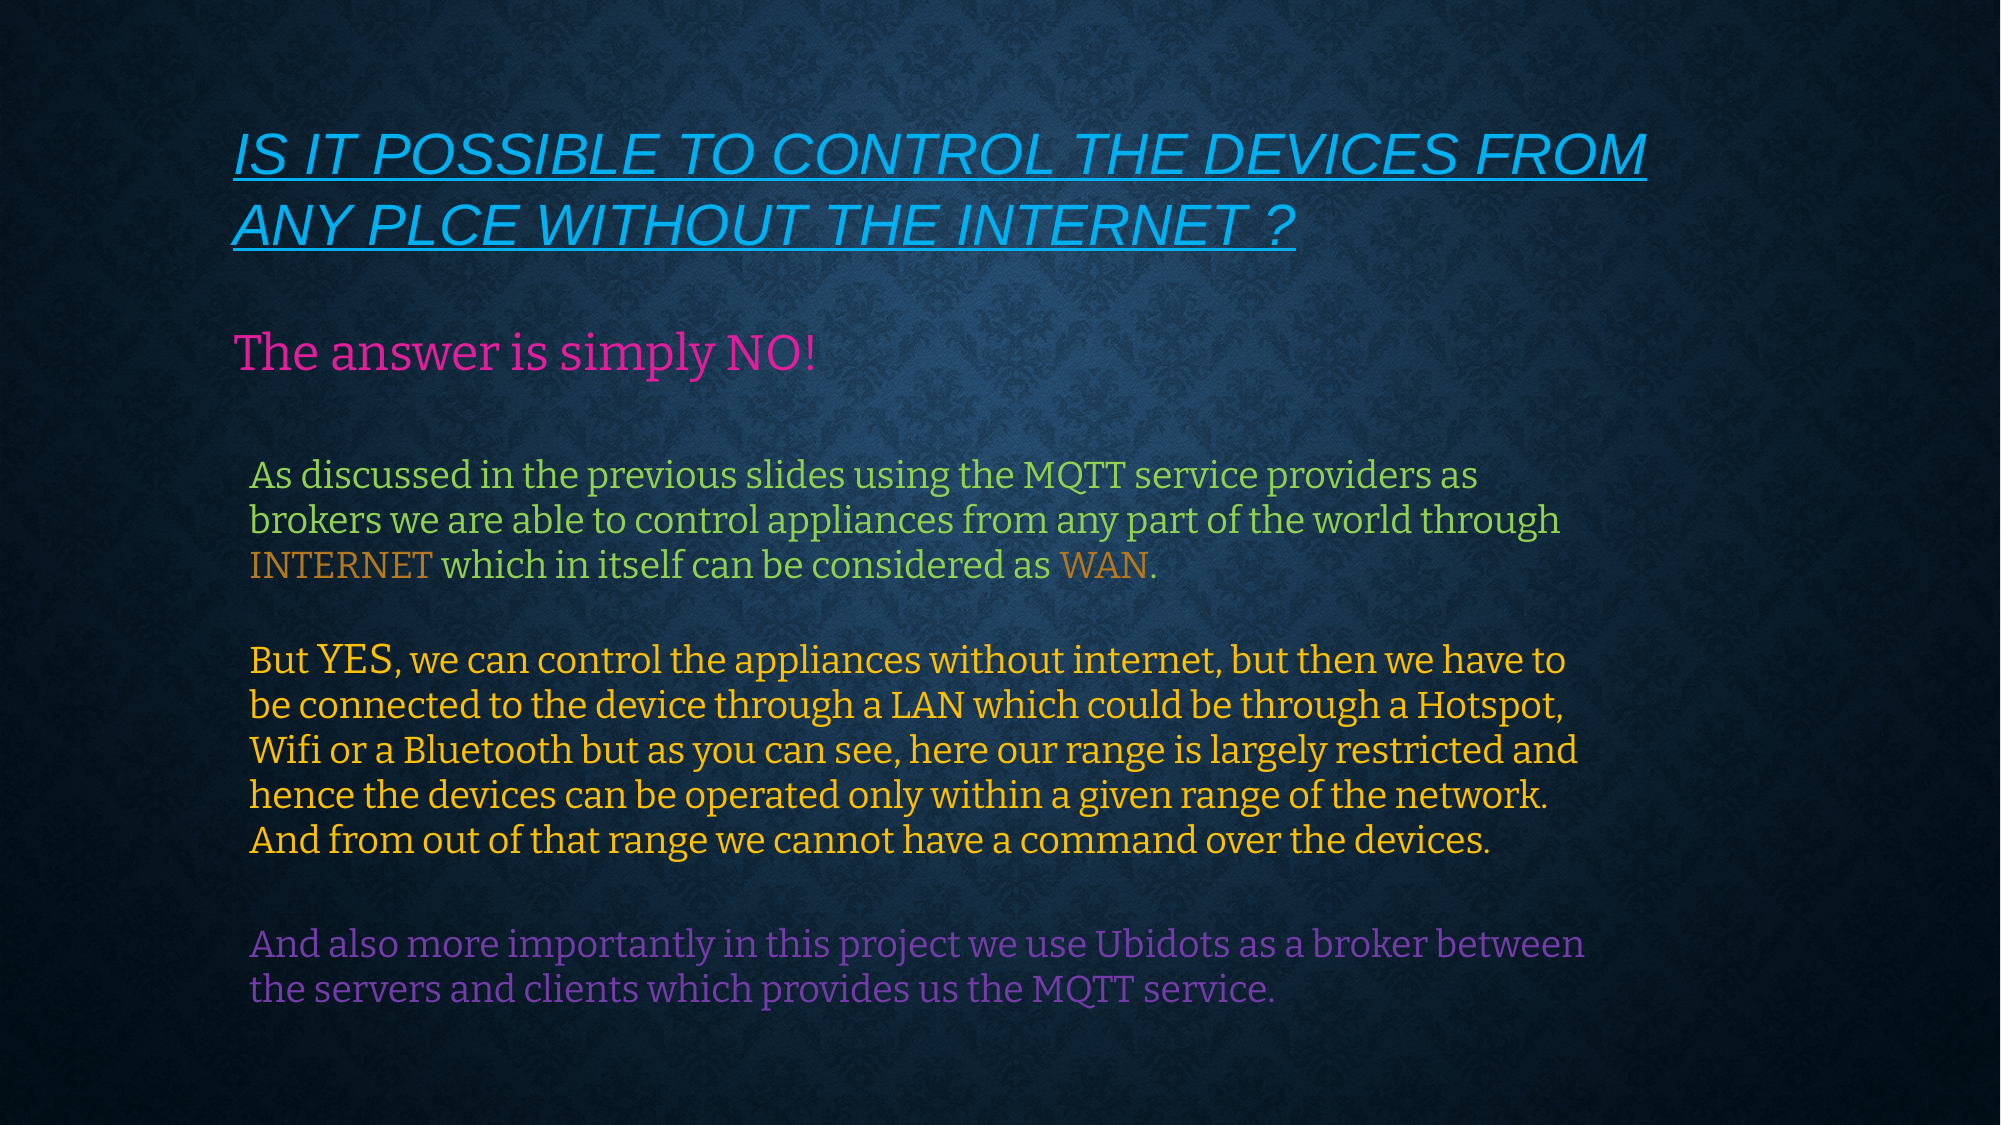

IS IT POSSIBLE TO CONTROL THE DEVICES FROM ANY PLCE WITHOUT THE INTERNET ?
The answer is simply NO!
As discussed in the previous slides using the MQTT service providers as brokers we are able to control appliances from any part of the world through INTERNET which in itself can be considered as WAN.

But YES, we can control the appliances without internet, but then we have to be connected to the device through a LAN which could be through a Hotspot, Wifi or a Bluetooth but as you can see, here our range is largely restricted and hence the devices can be operated only within a given range of the network. And from out of that range we cannot have a command over the devices.
And also more importantly in this project we use Ubidots as a broker between the servers and clients which provides us the MQTT service.